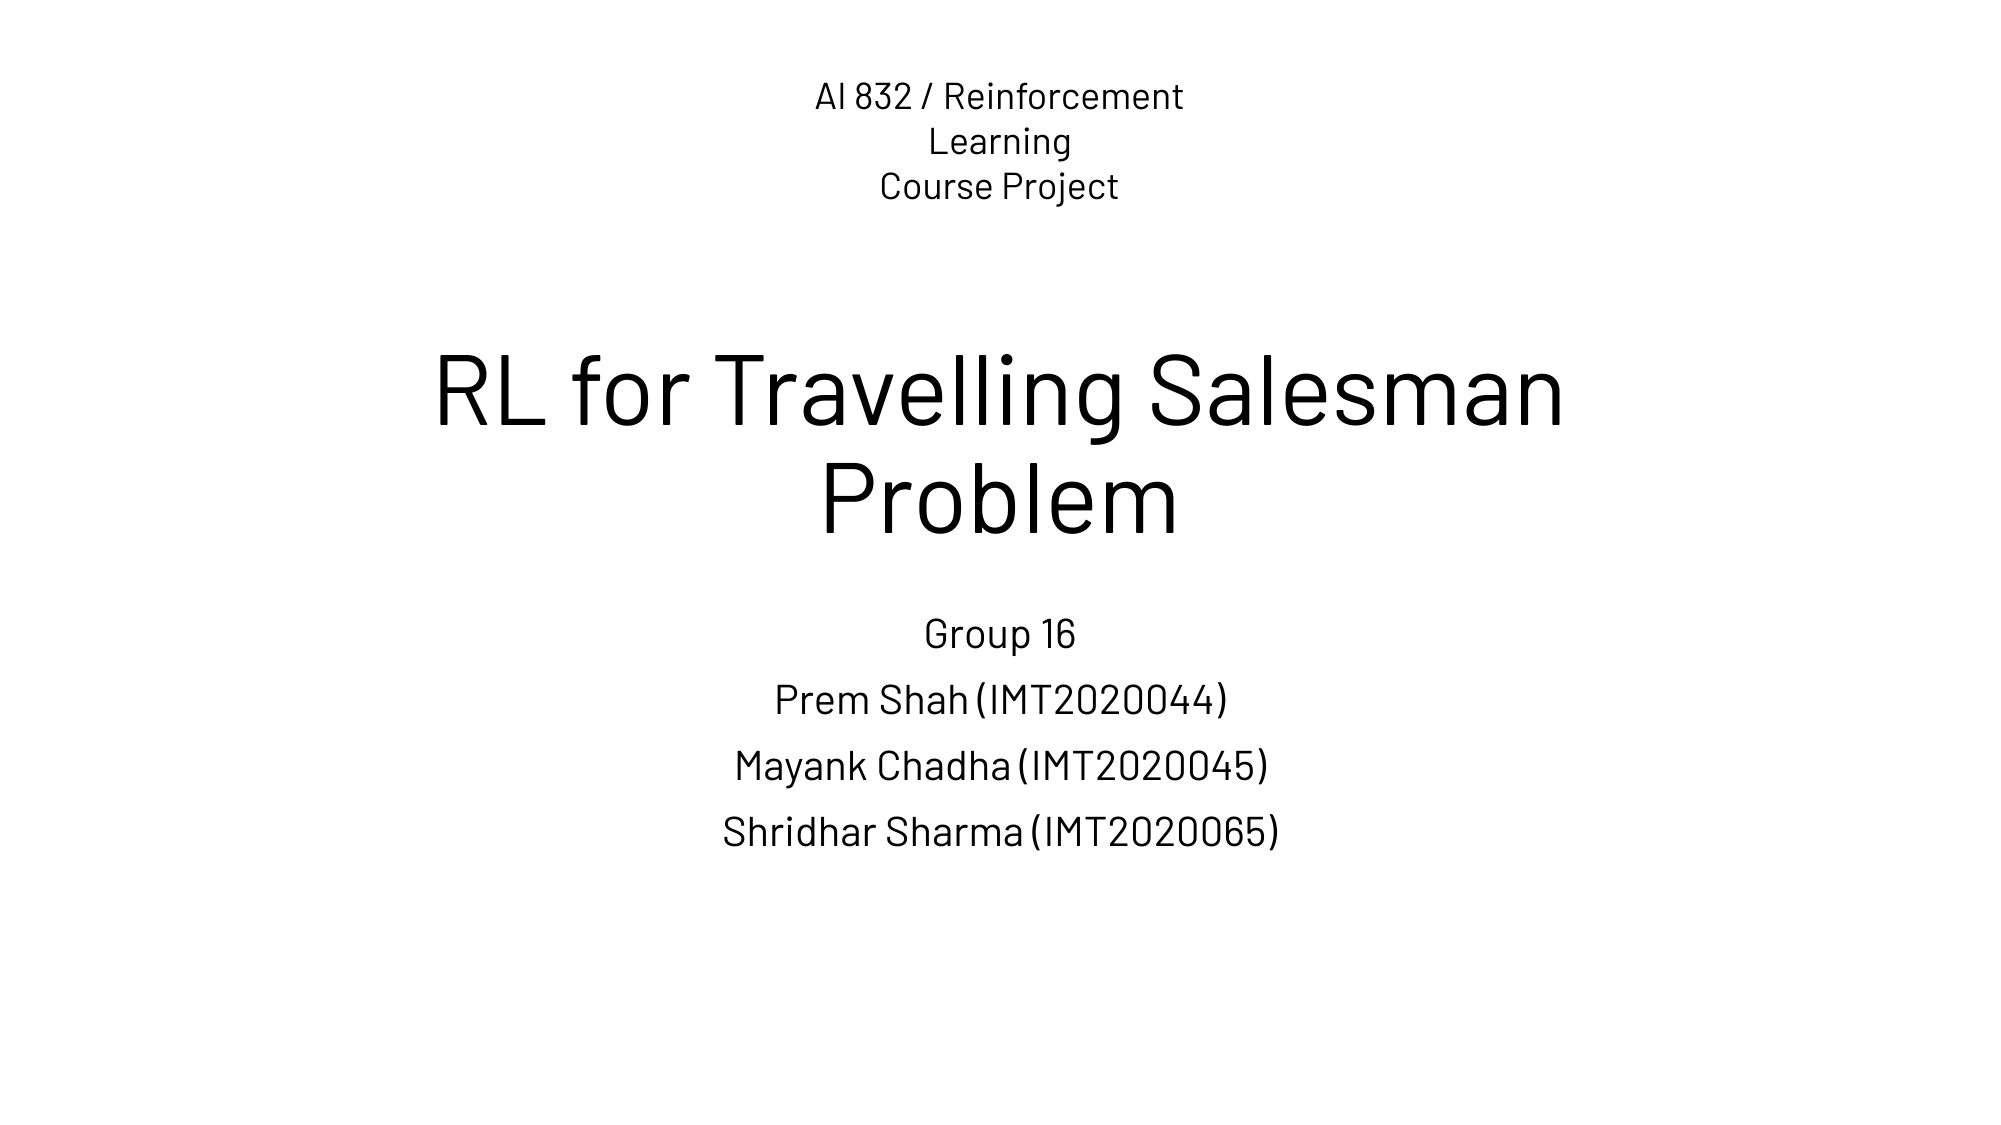

AI 832 / Reinforcement Learning
Course Project
# RL for Travelling Salesman Problem
Group 16
Prem Shah (IMT2020044)
Mayank Chadha (IMT2020045)
Shridhar Sharma (IMT2020065)